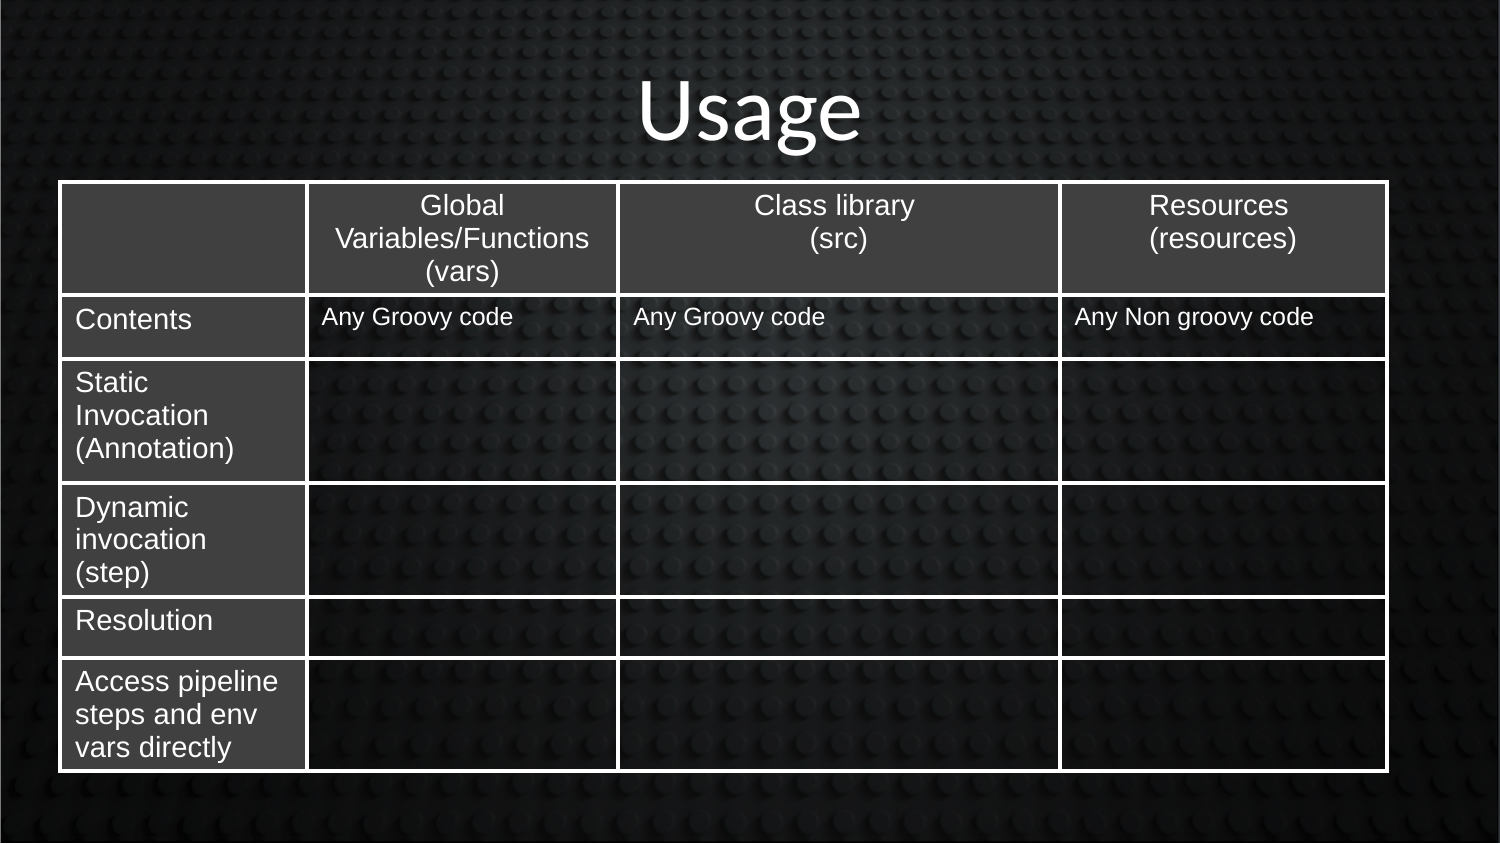

Usage
|  | Global Variables/Functions (vars) | Class library (src) | Resources (resources) |
| --- | --- | --- | --- |
| Contents | Any Groovy code | Any Groovy code | Any Non groovy code |
| Static Invocation (Annotation) |  |  |  |
| Dynamic invocation (step) |  |  |  |
| Resolution |  |  |  |
| Access pipeline steps and env vars directly |  |  |  |